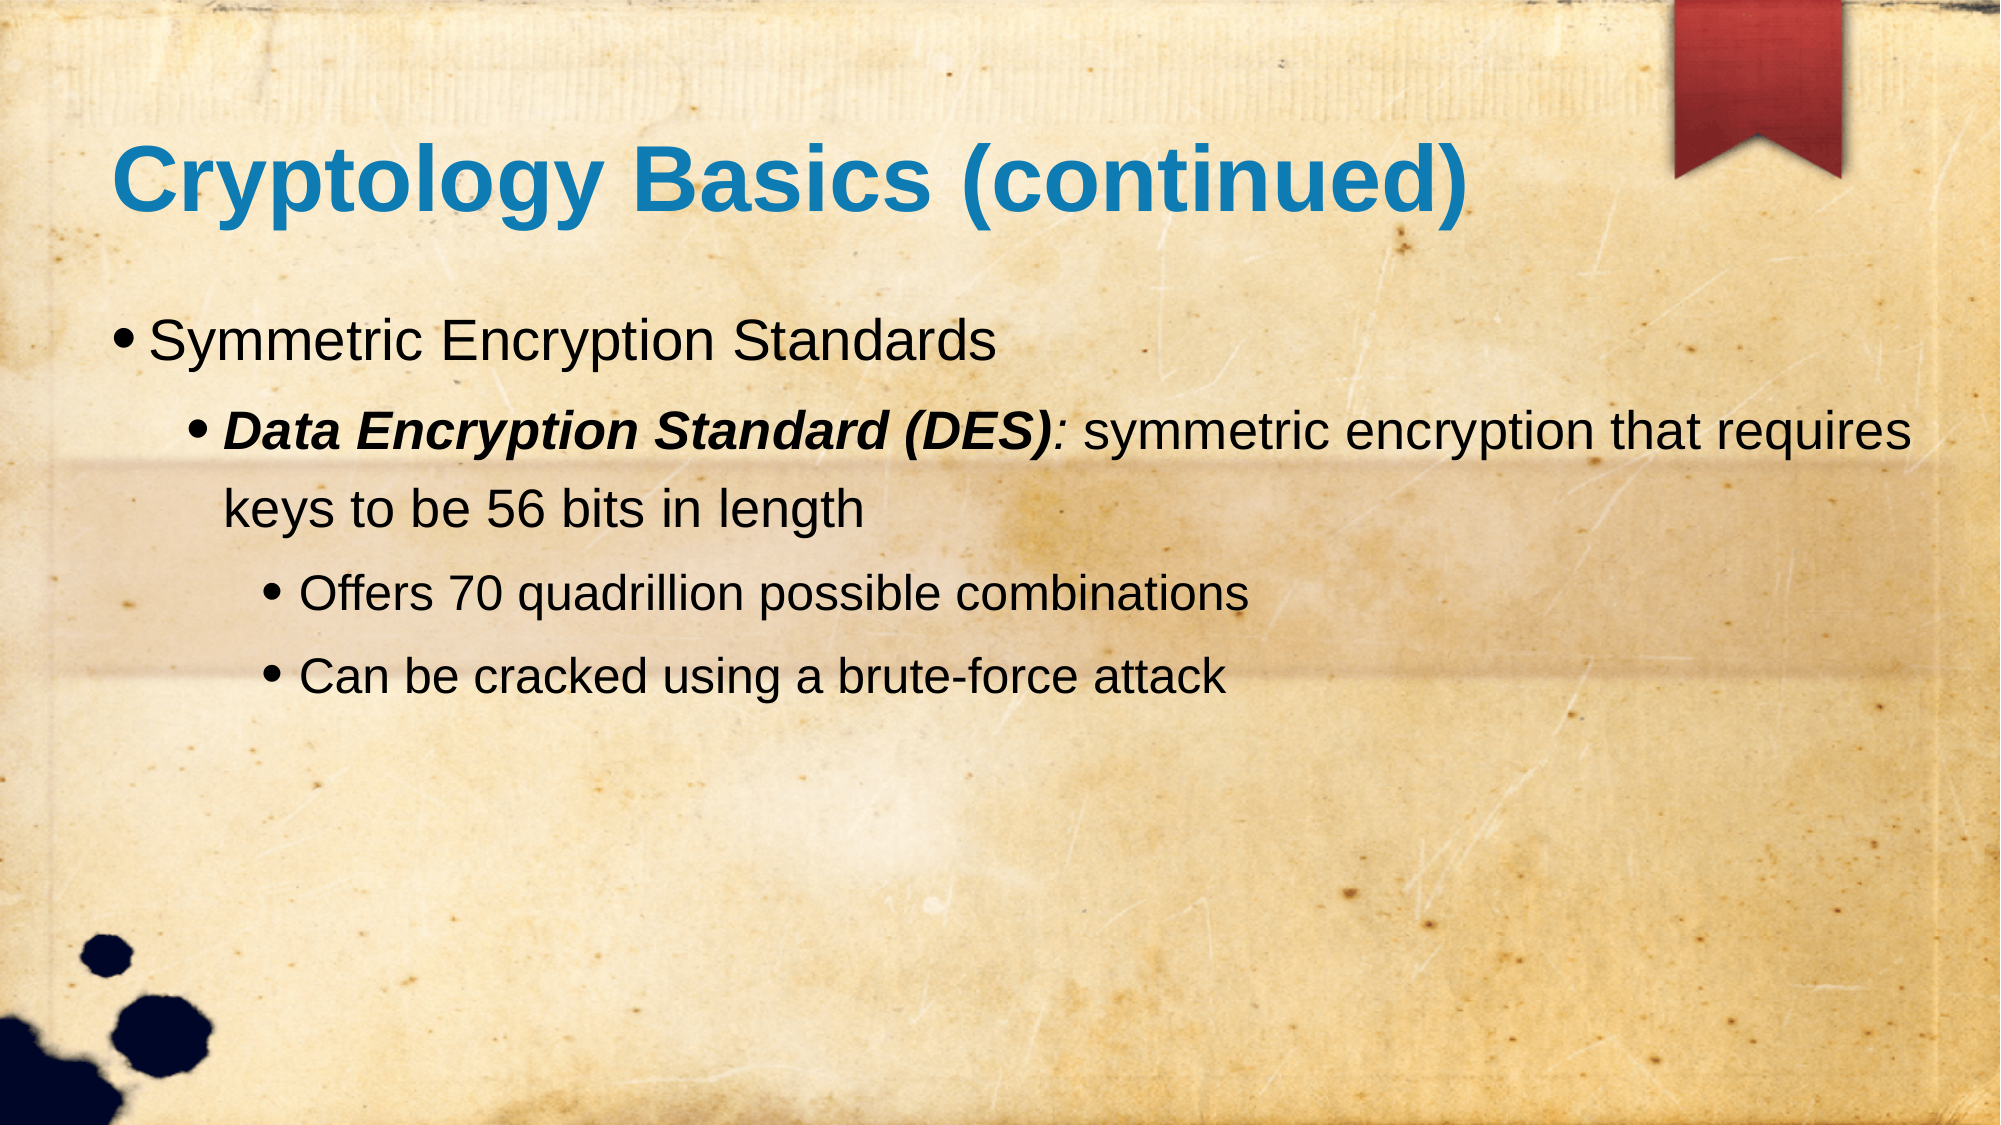

Cryptology Basics (continued)
Symmetric Encryption Standards
Data Encryption Standard (DES): symmetric encryption that requires keys to be 56 bits in length
Offers 70 quadrillion possible combinations
Can be cracked using a brute-force attack